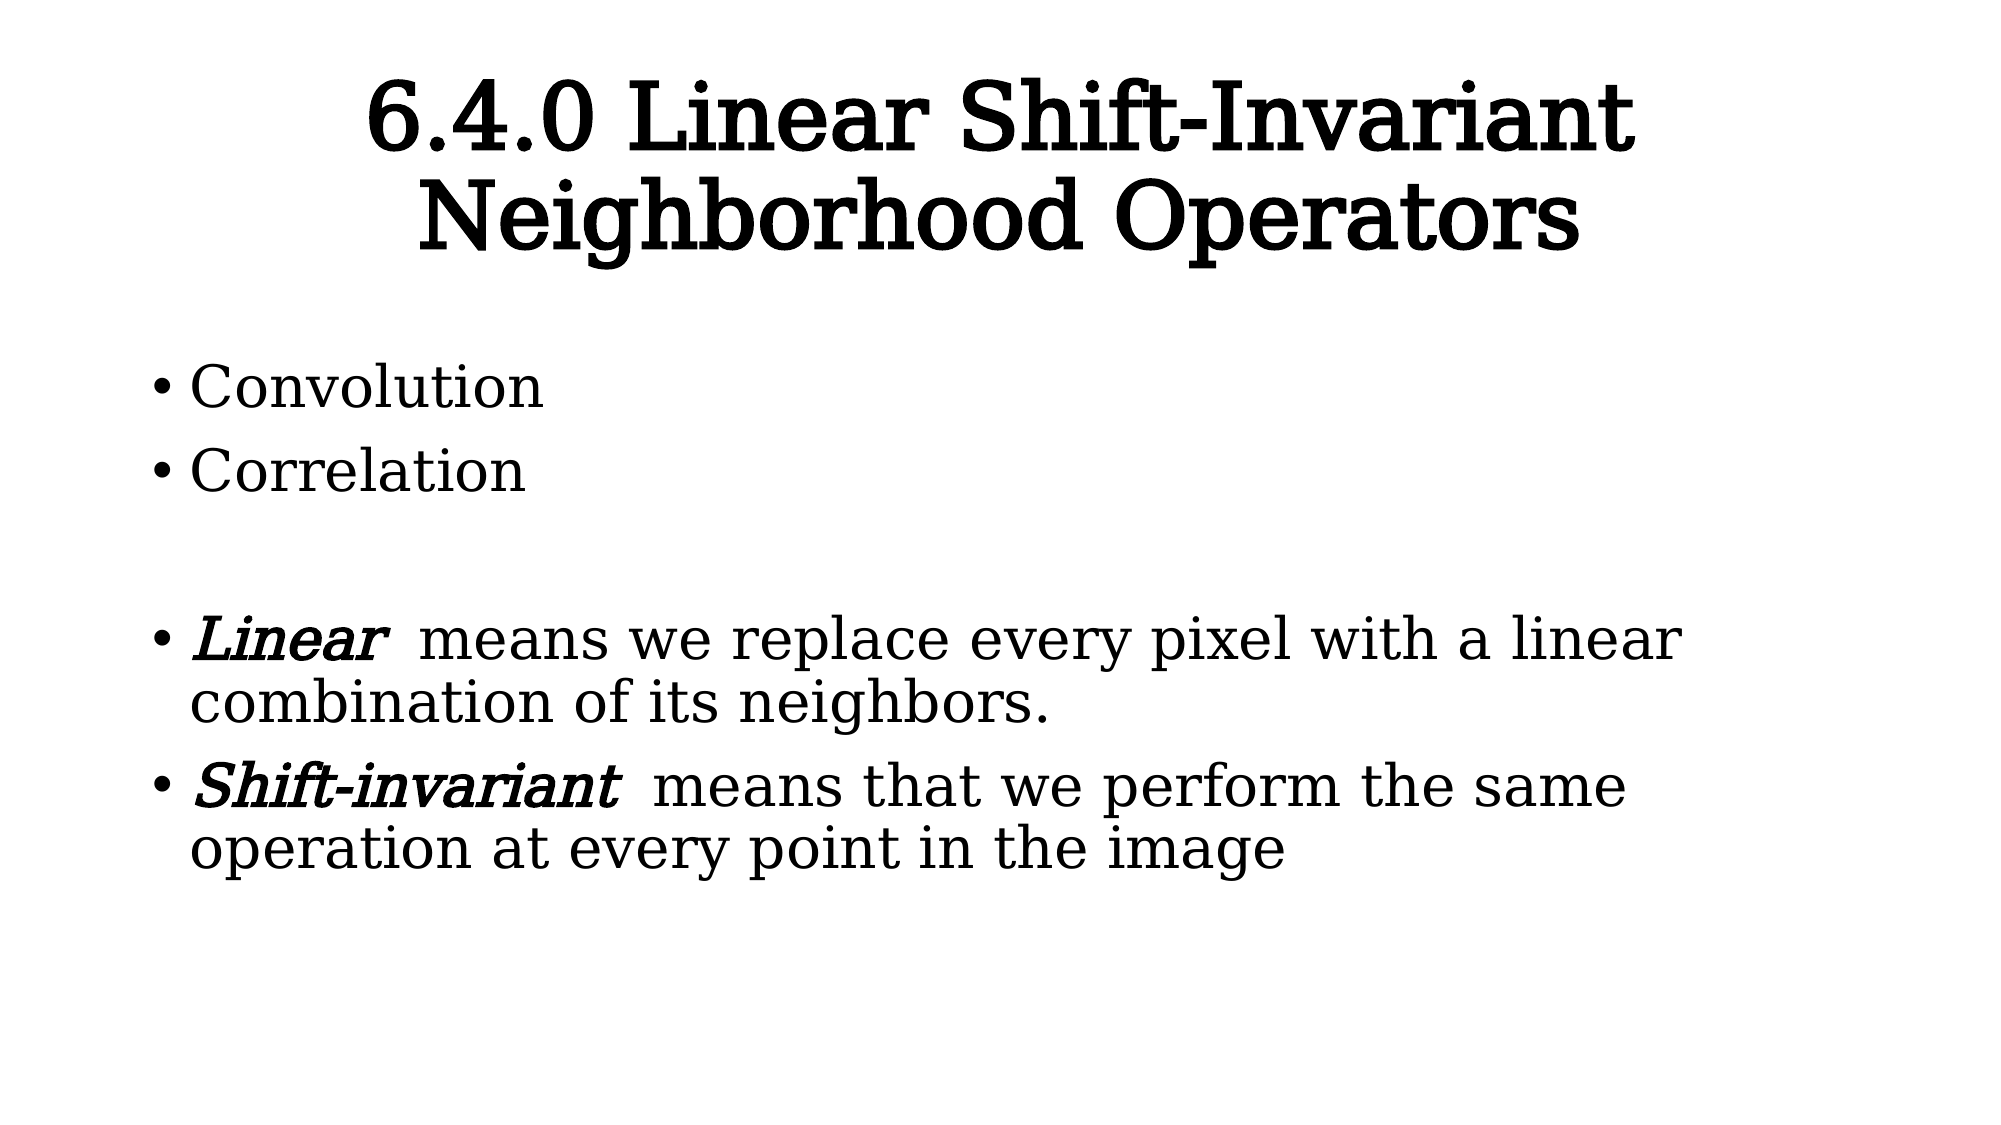

# 6.4.0 Linear Shift-Invariant Neighborhood Operators
Convolution
Correlation

Linear  means we replace every pixel with a linear combination of its neighbors.
Shift-invariant  means that we perform the same operation at every point in the image